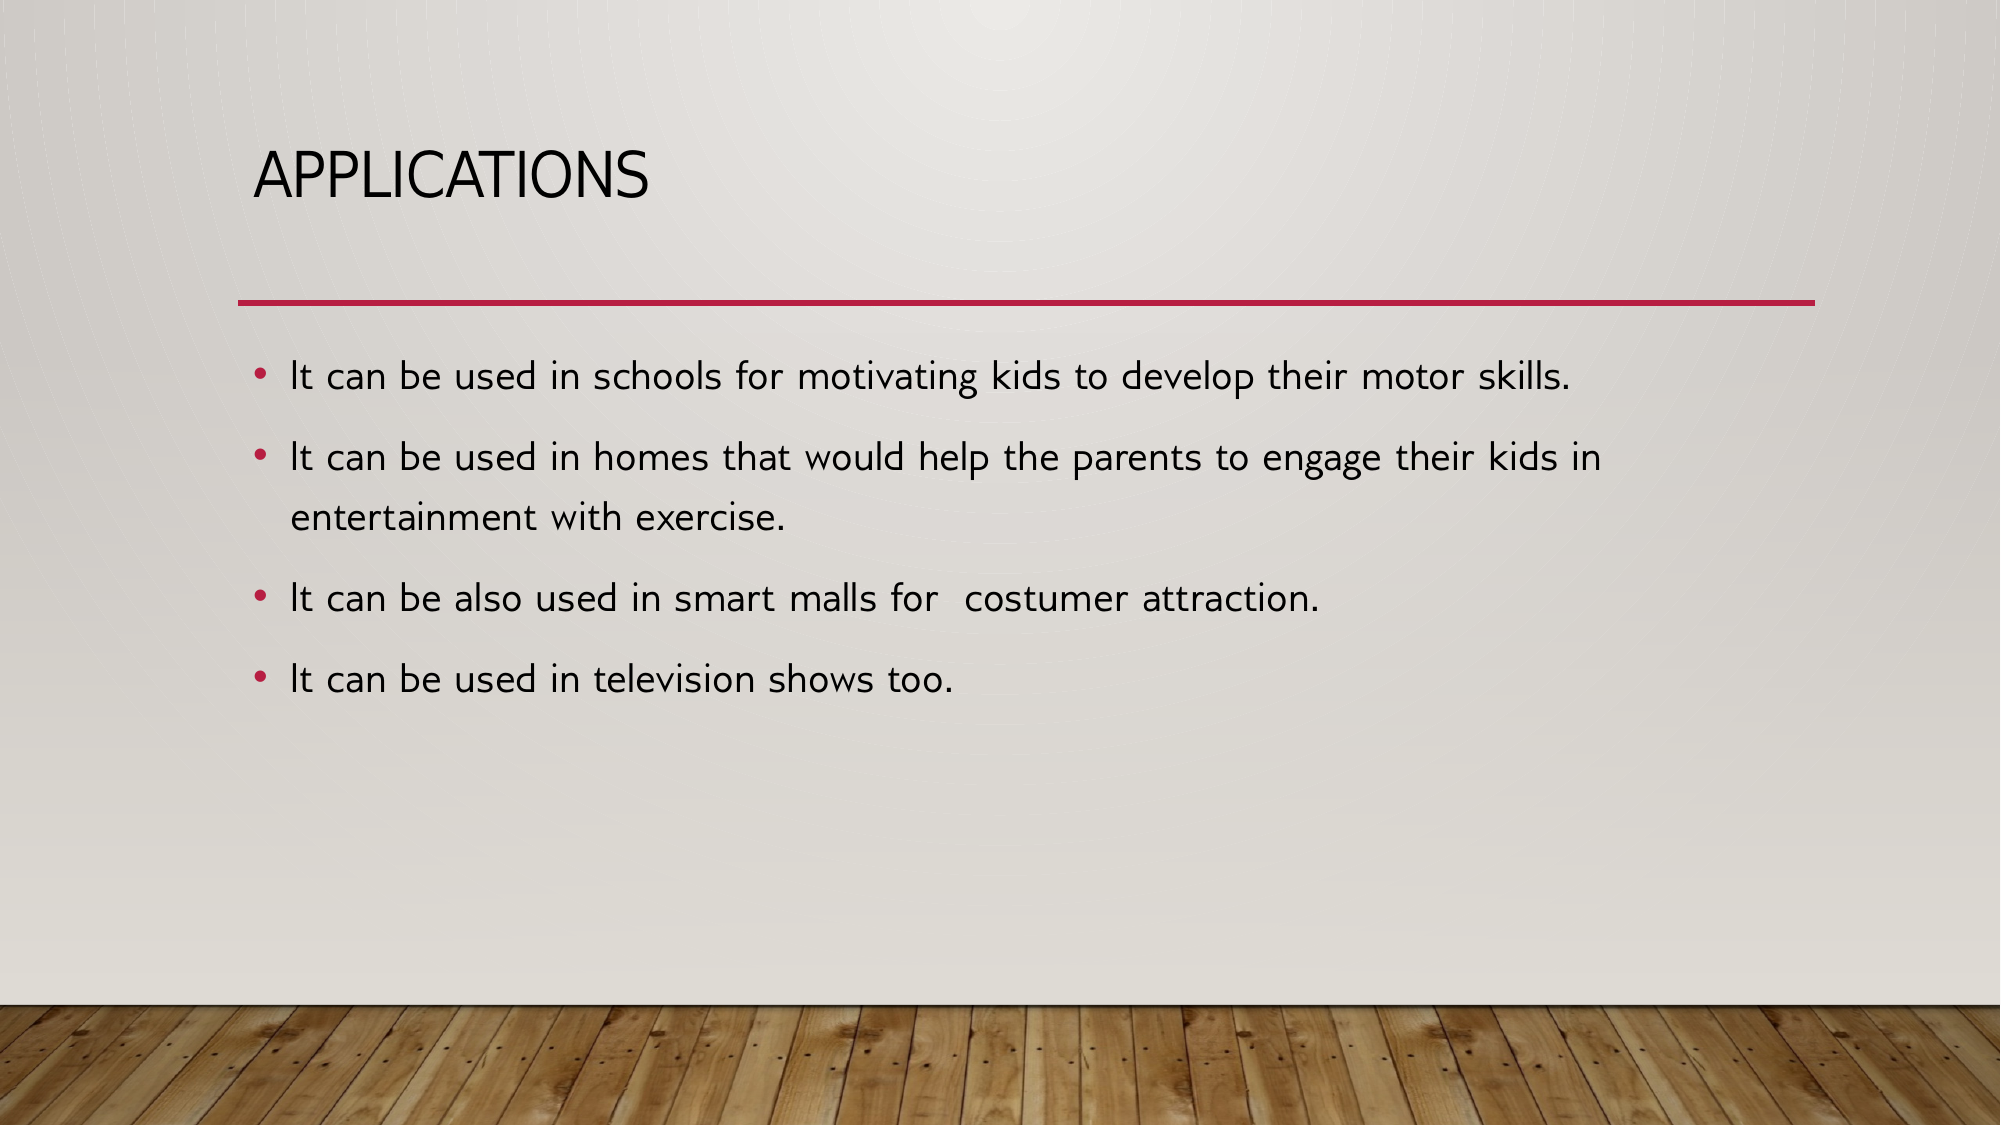

# Applications
It can be used in schools for motivating kids to develop their motor skills.
It can be used in homes that would help the parents to engage their kids in entertainment with exercise.
It can be also used in smart malls for  costumer attraction.
It can be used in television shows too.